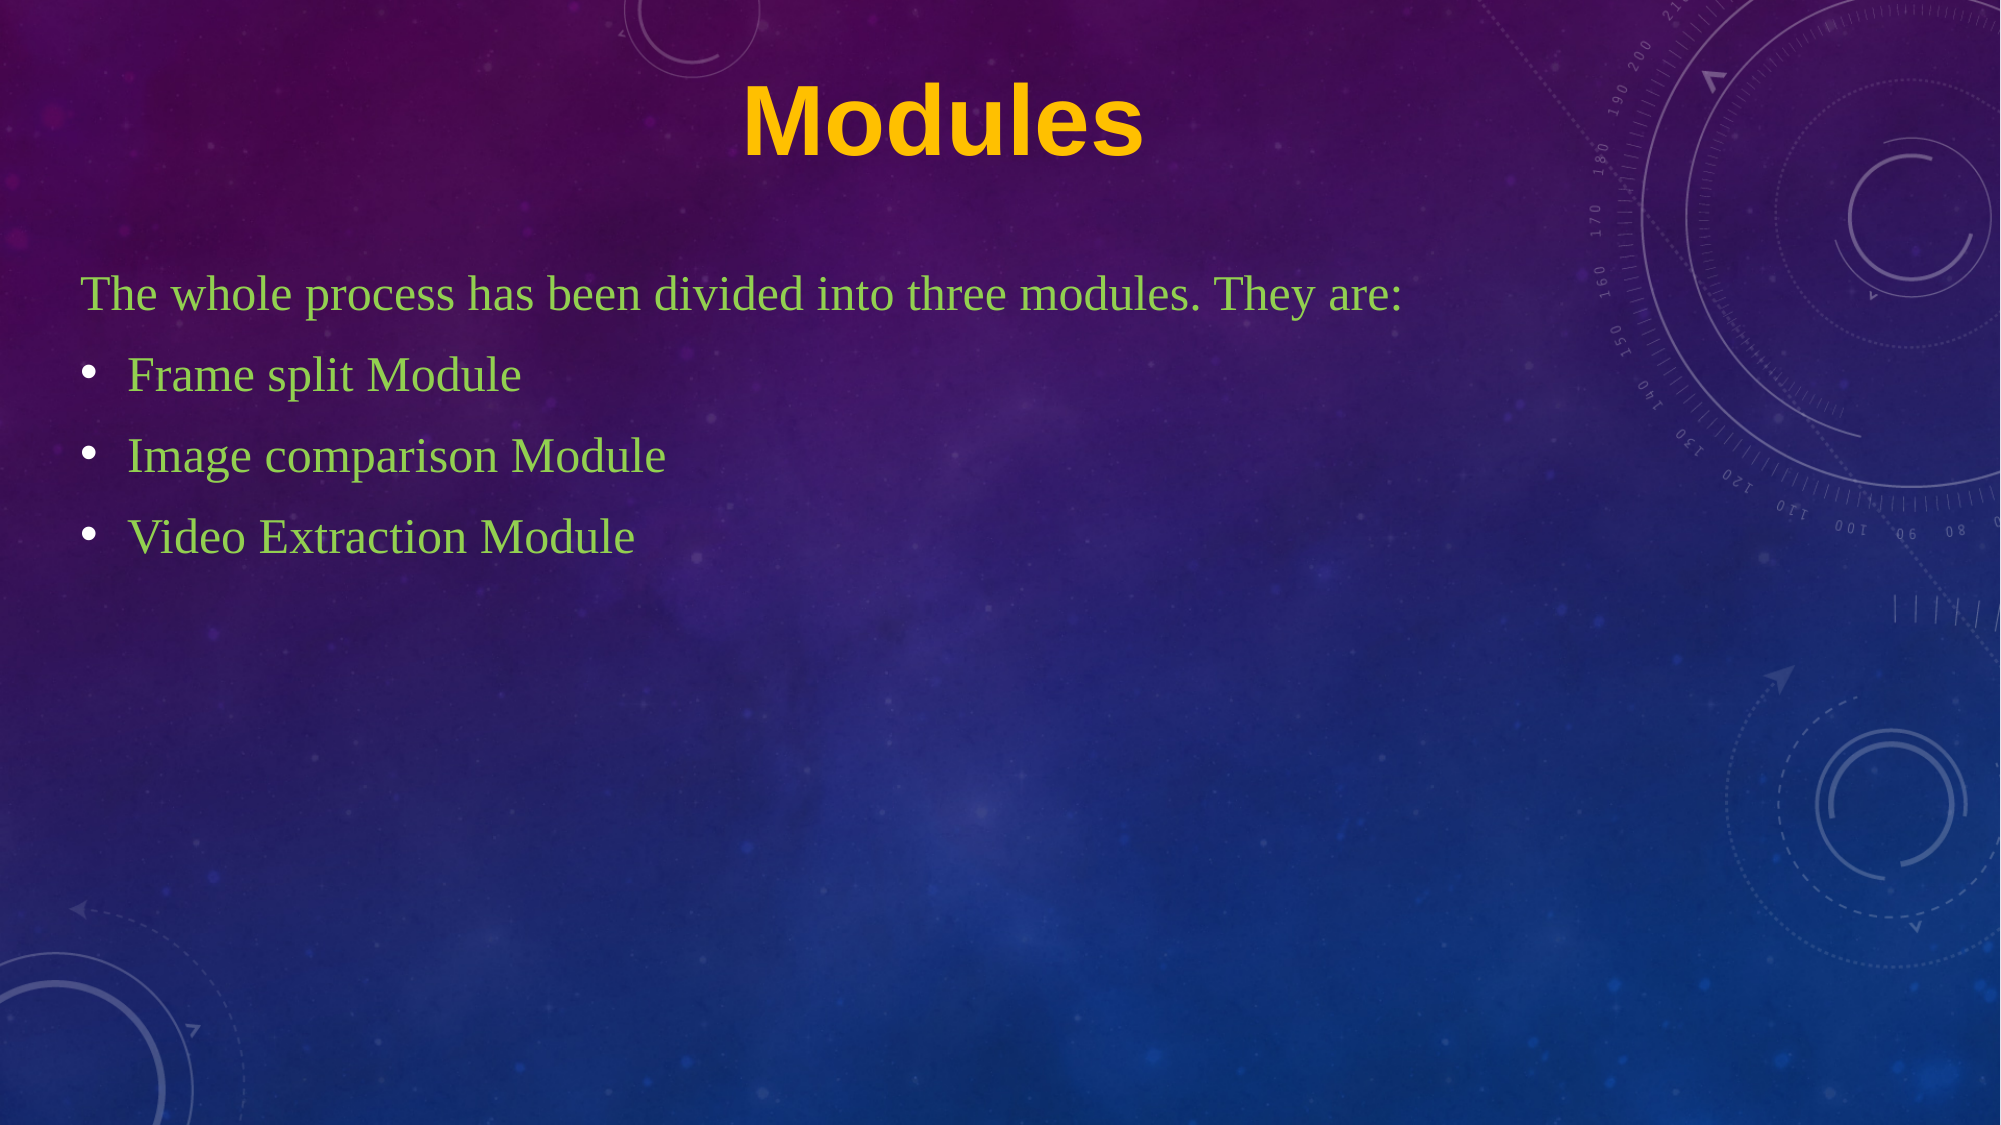

# Modules
The whole process has been divided into three modules. They are:
Frame split Module
Image comparison Module
Video Extraction Module